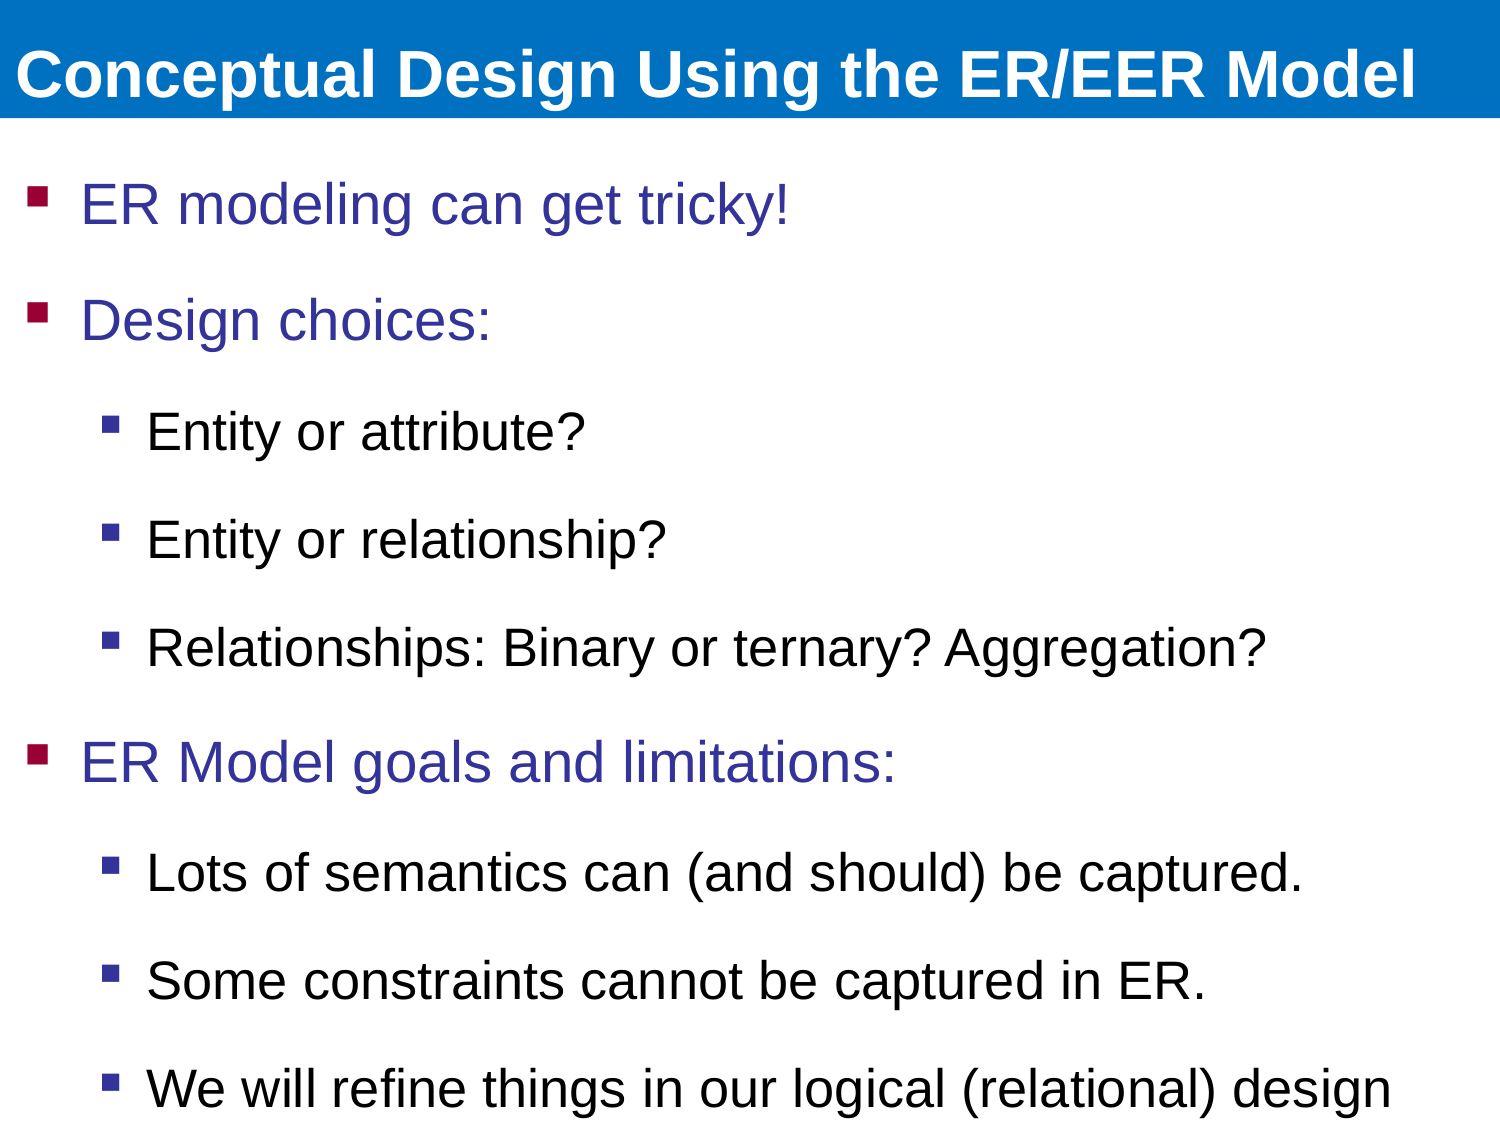

# Conceptual Design Using the ER/EER Model
ER modeling can get tricky!
Design choices:
Entity or attribute?
Entity or relationship?
Relationships: Binary or ternary? Aggregation?
ER Model goals and limitations:
Lots of semantics can (and should) be captured.
Some constraints cannot be captured in ER.
We will refine things in our logical (relational) design